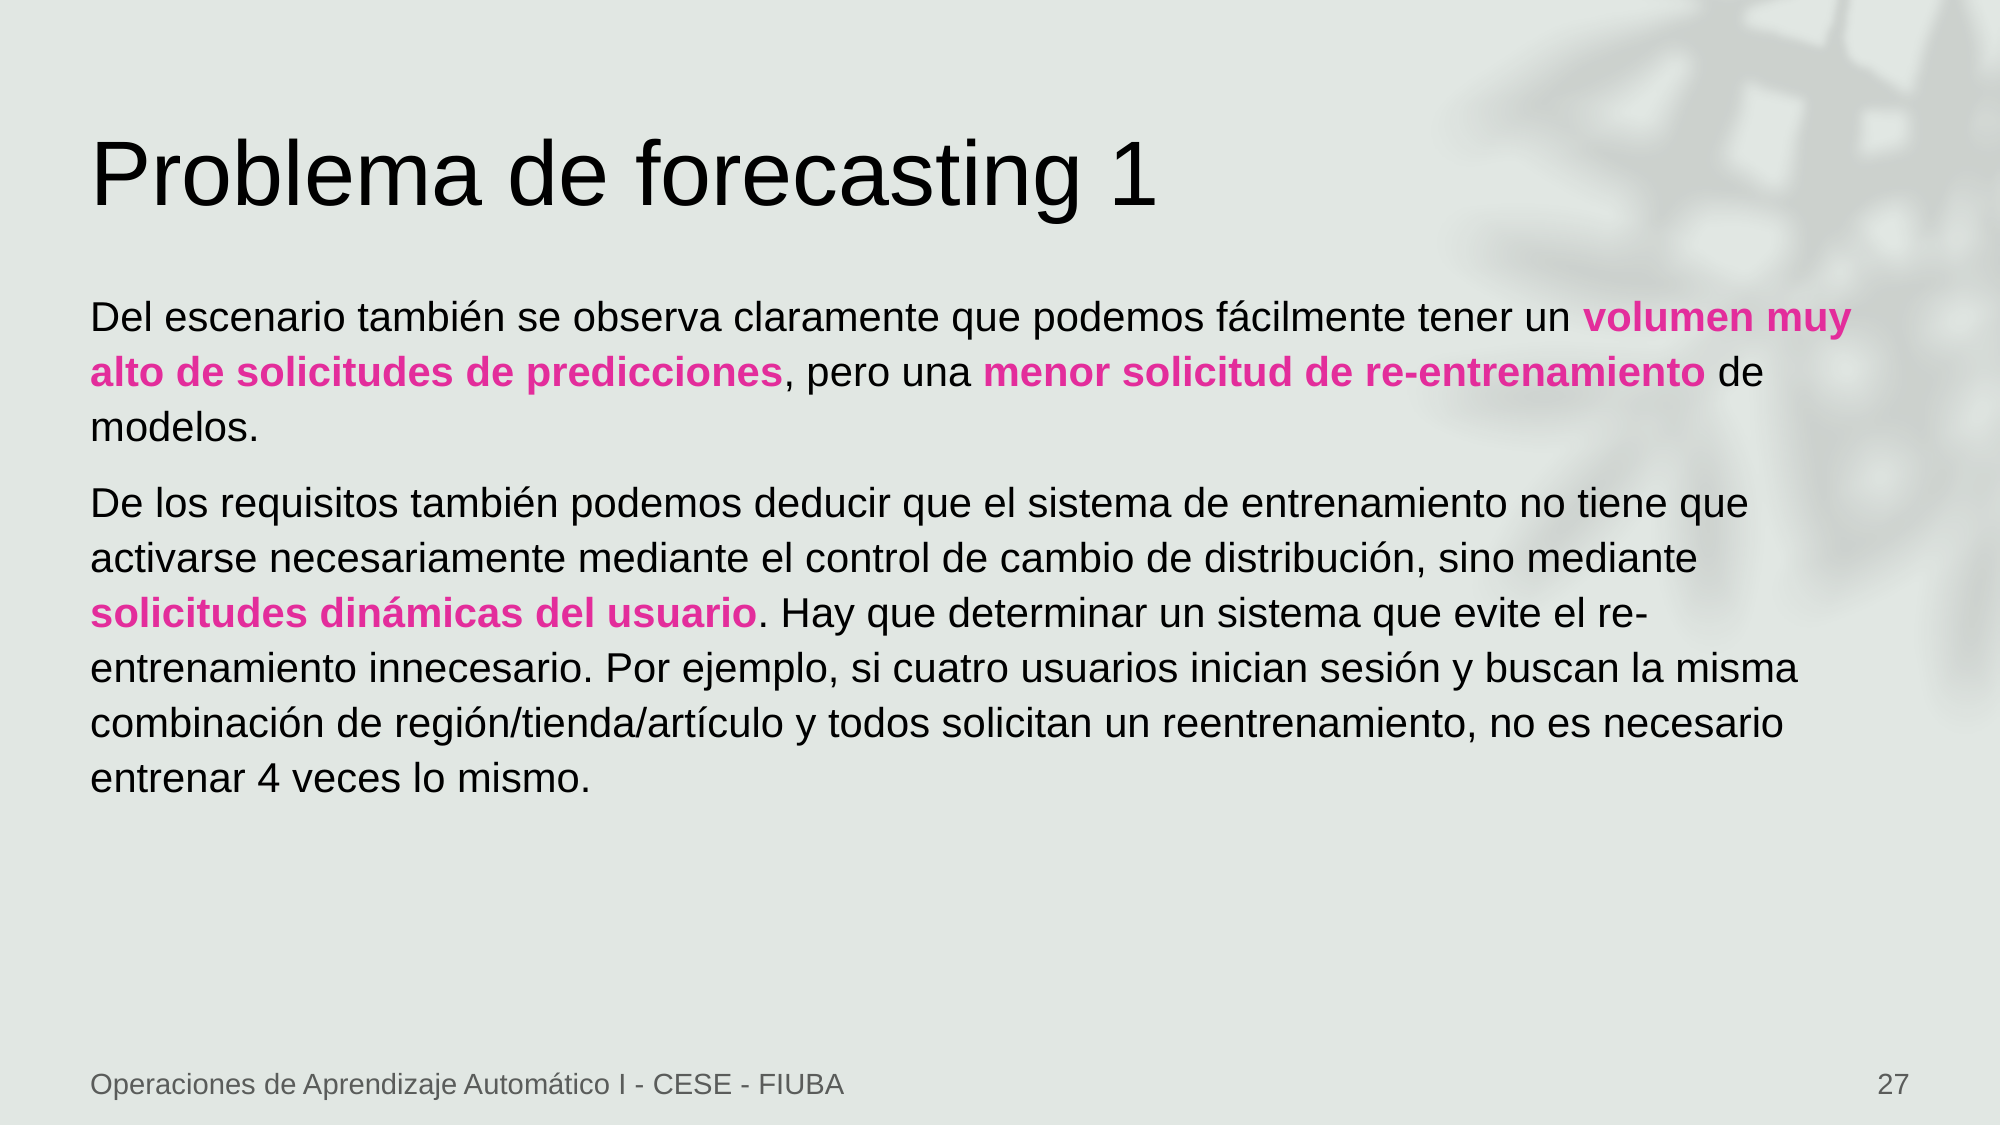

# Problema de forecasting 1
Del escenario también se observa claramente que podemos fácilmente tener un volumen muy alto de solicitudes de predicciones, pero una menor solicitud de re-entrenamiento de modelos.
De los requisitos también podemos deducir que el sistema de entrenamiento no tiene que activarse necesariamente mediante el control de cambio de distribución, sino mediante solicitudes dinámicas del usuario. Hay que determinar un sistema que evite el re-entrenamiento innecesario. Por ejemplo, si cuatro usuarios inician sesión y buscan la misma combinación de región/tienda/artículo y todos solicitan un reentrenamiento, no es necesario entrenar 4 veces lo mismo.

Operaciones de Aprendizaje Automático I - CESE - FIUBA
27